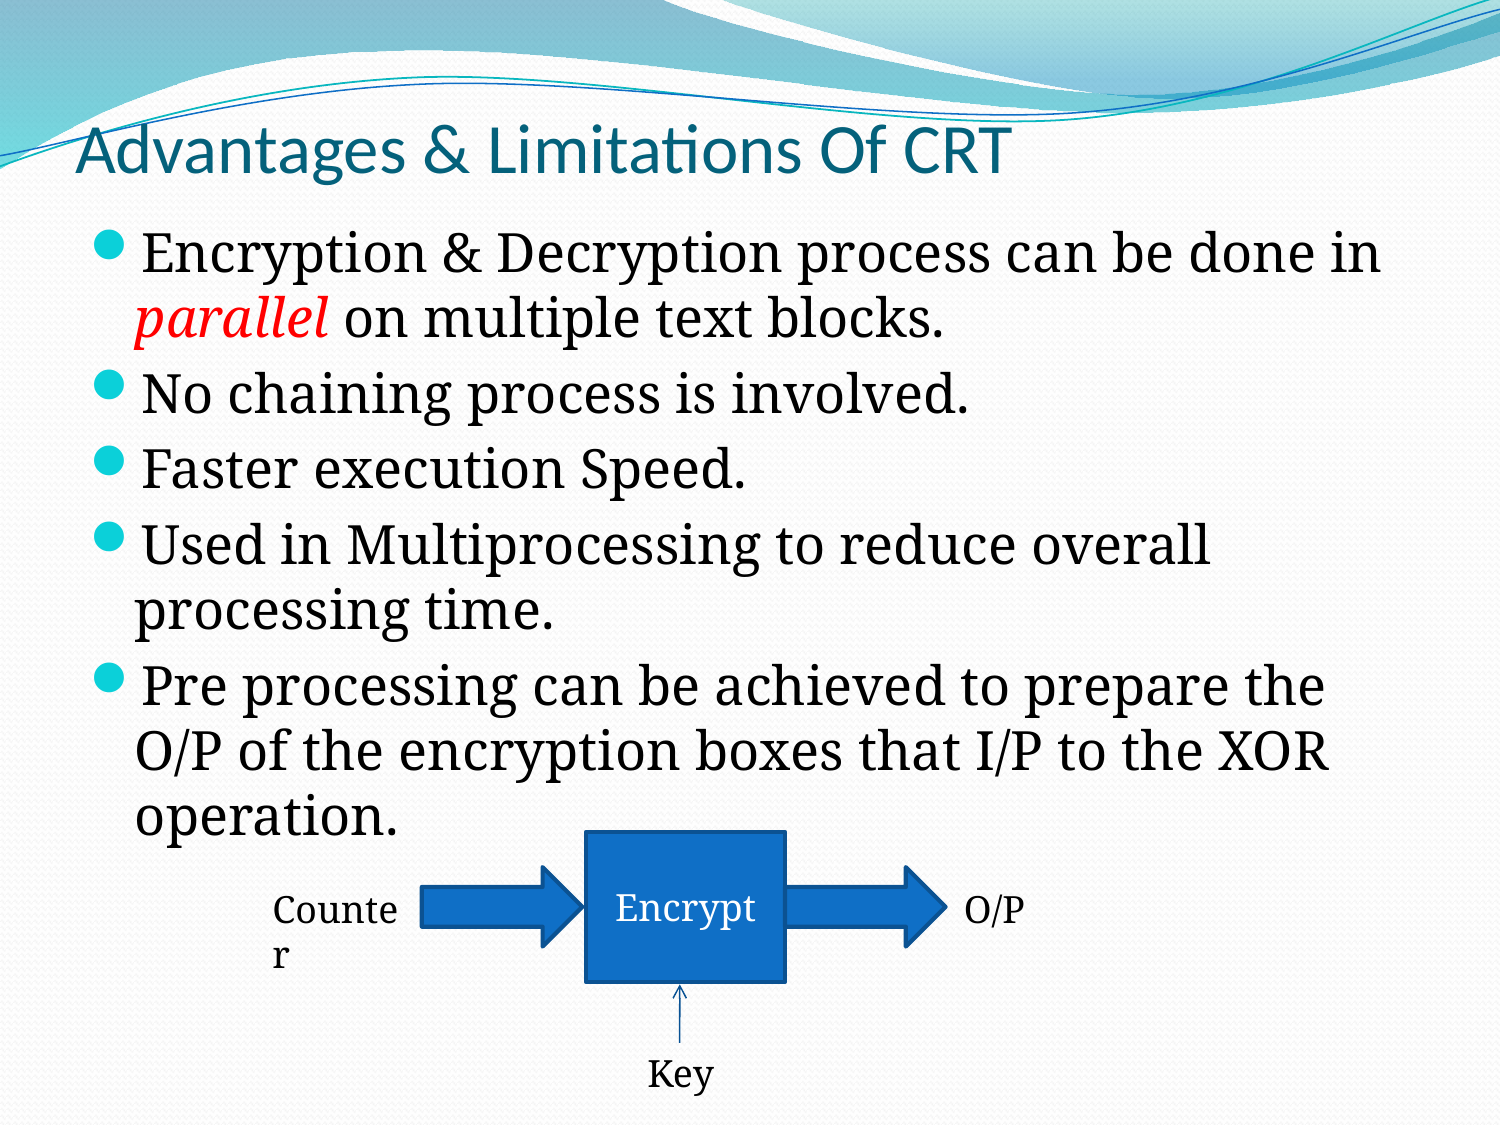

# Advantages & Limitations Of CRT
Encryption & Decryption process can be done in parallel on multiple text blocks.
No chaining process is involved.
Faster execution Speed.
Used in Multiprocessing to reduce overall processing time.
Pre processing can be achieved to prepare the O/P of the encryption boxes that I/P to the XOR operation.
Encrypt

Counter
O/P
Key